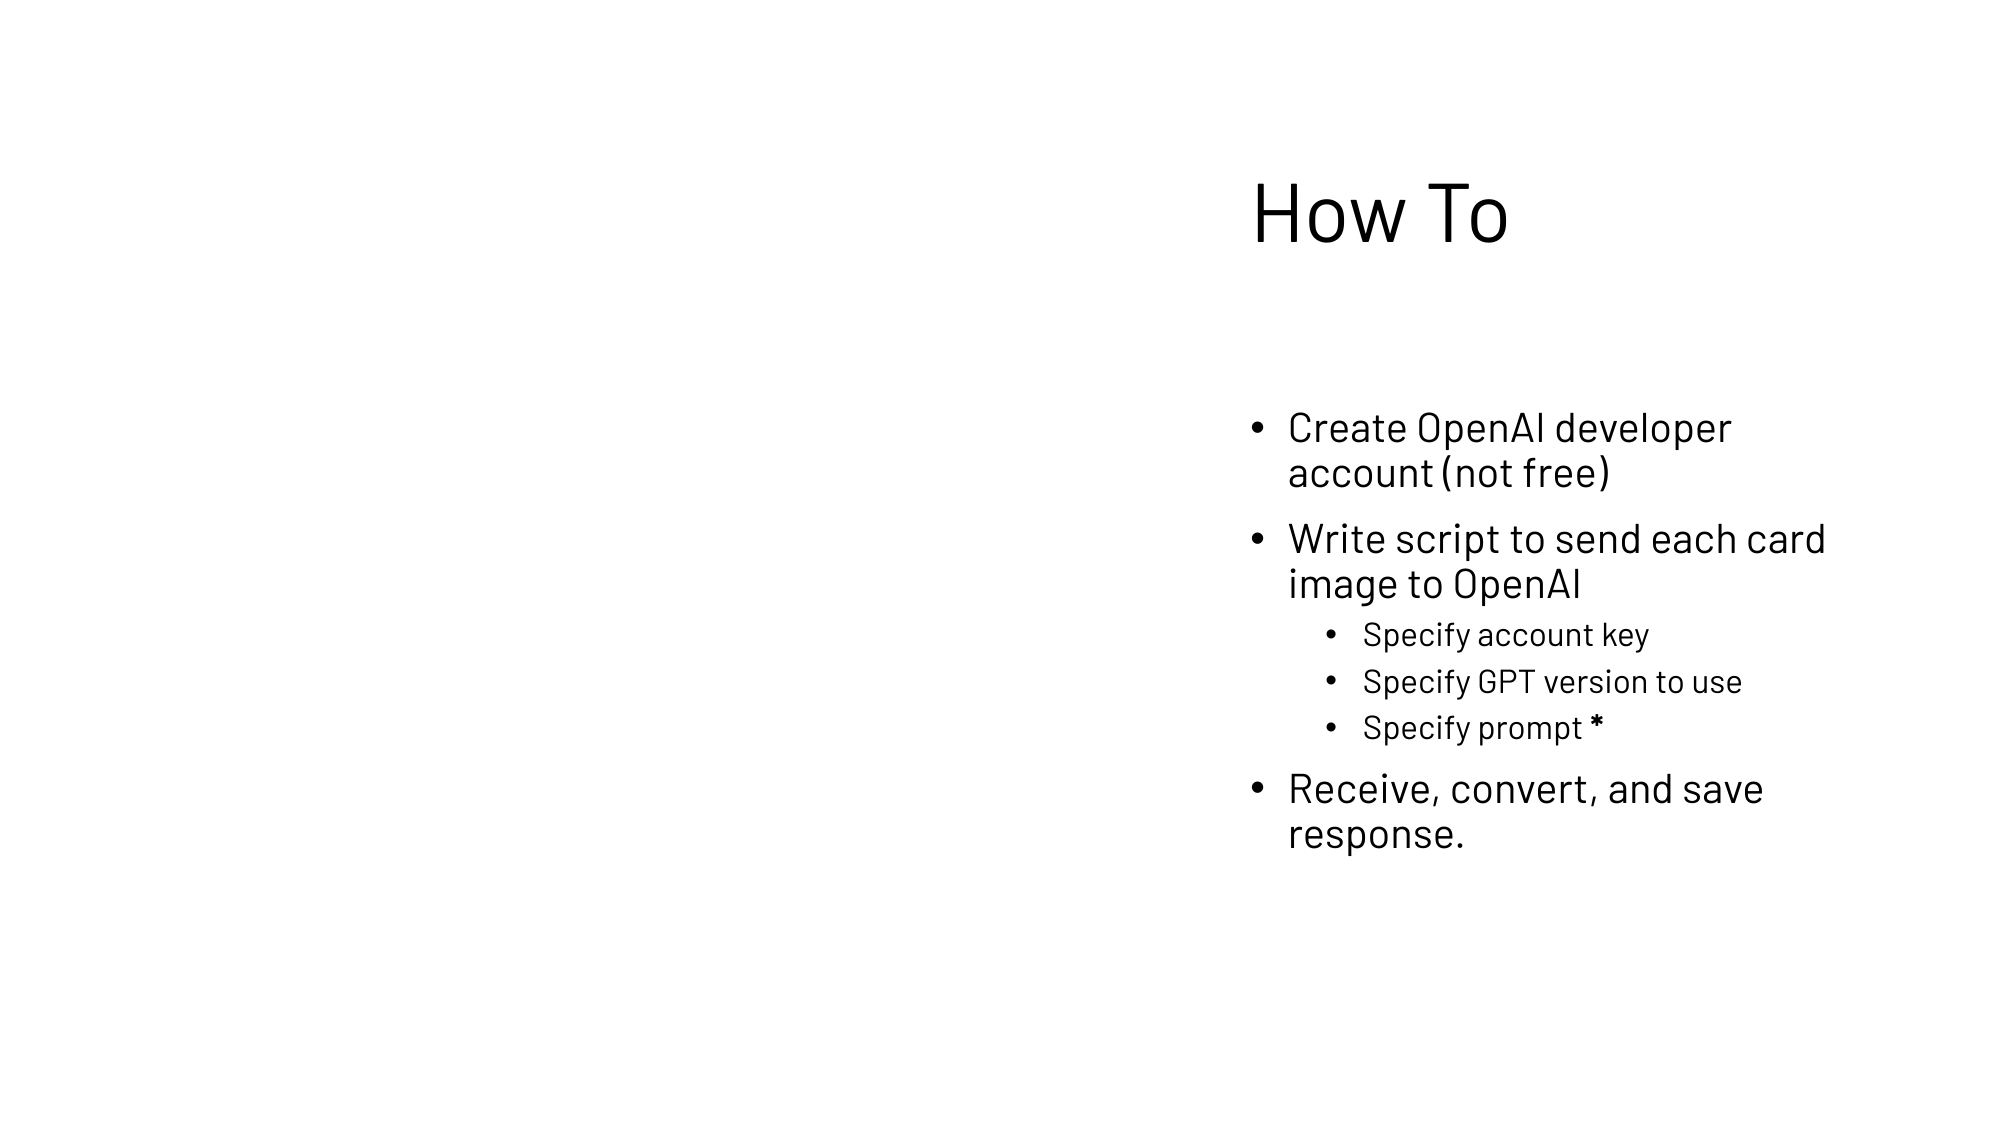

# How To

Create OpenAI developer account (not free)
Write script to send each card image to OpenAI
Specify account key
Specify GPT version to use
Specify prompt *
Receive, convert, and save response.